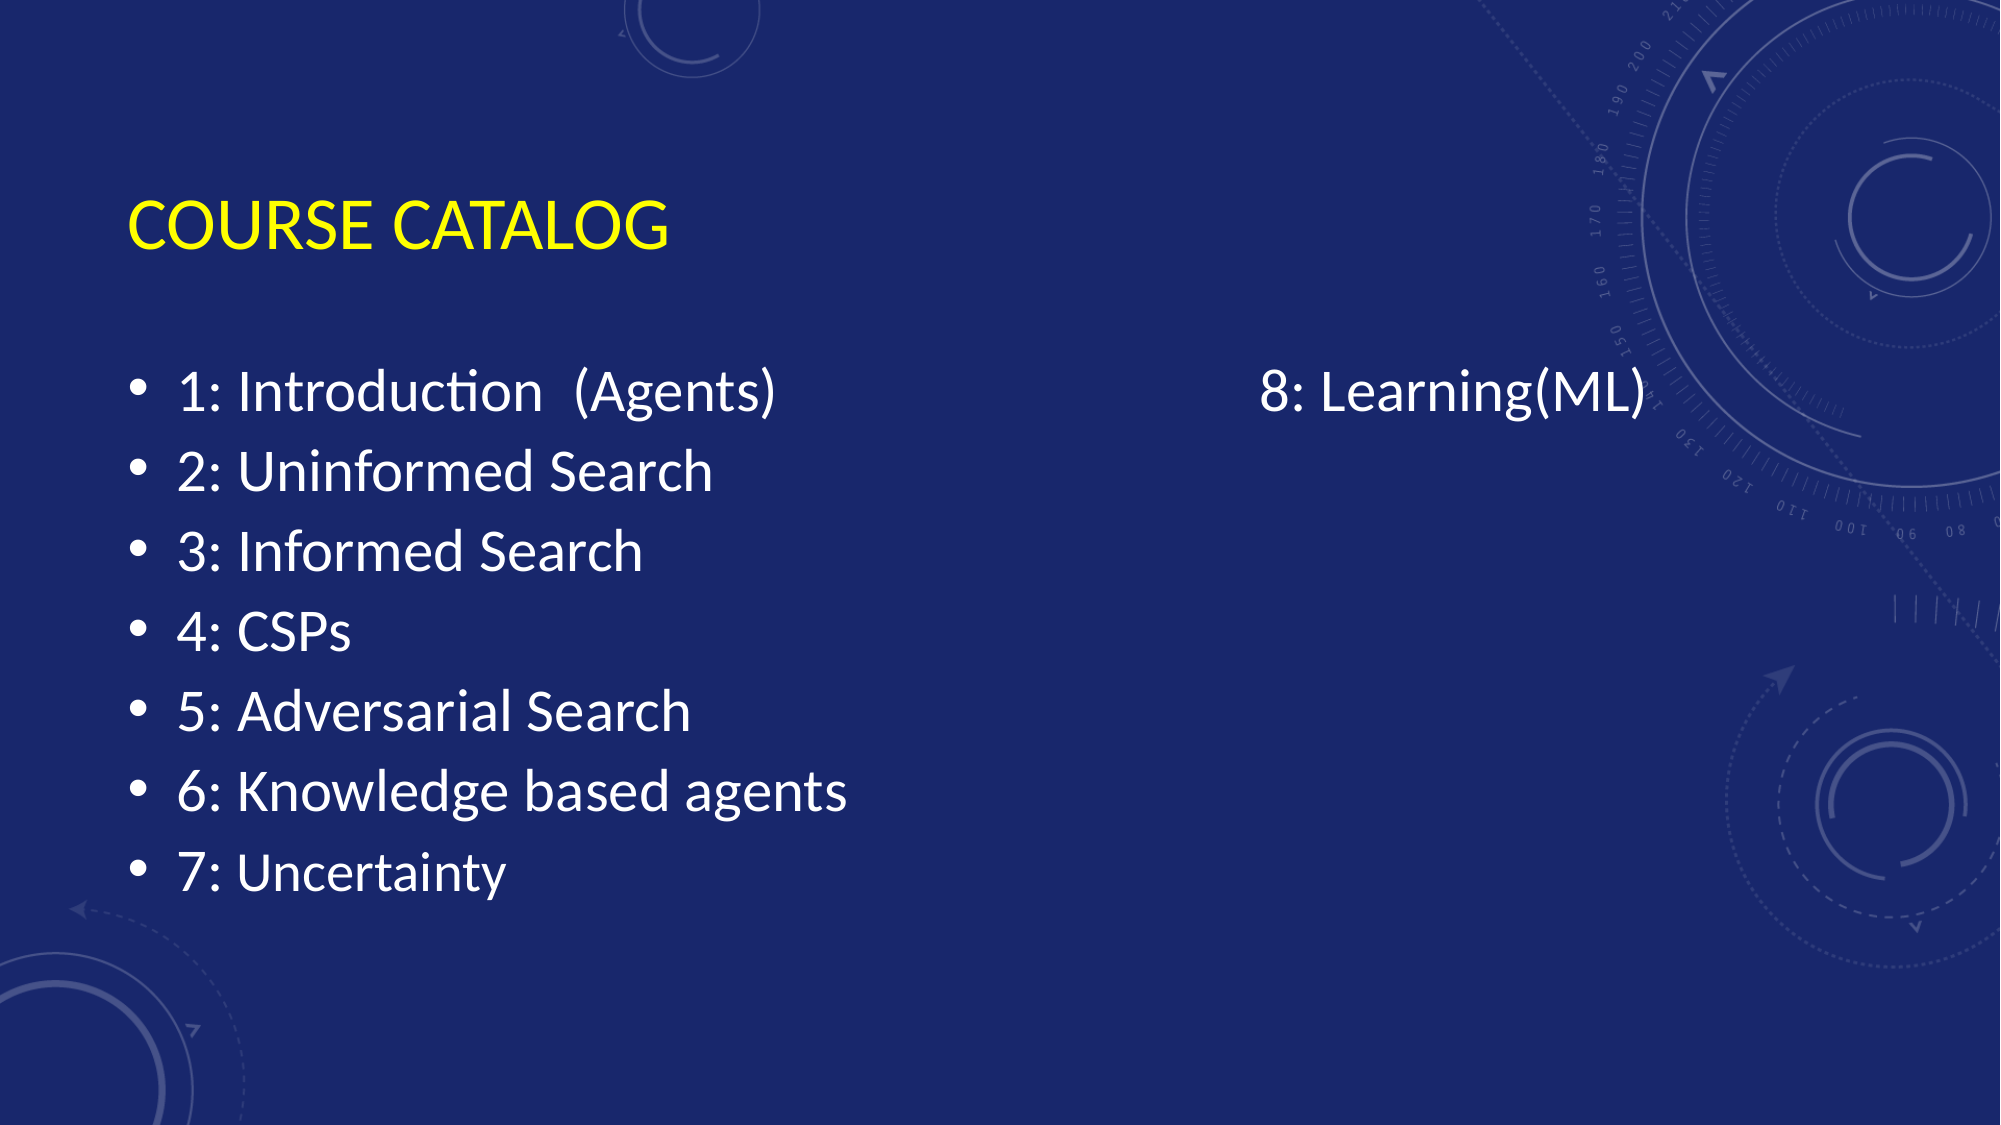

# Course Catalog
1: Introduction  (Agents)                                   8: Learning(ML)
2: Uninformed Search
3: Informed Search
4: CSPs
5: Adversarial Search
6: Knowledge based agents
7: Uncertainty